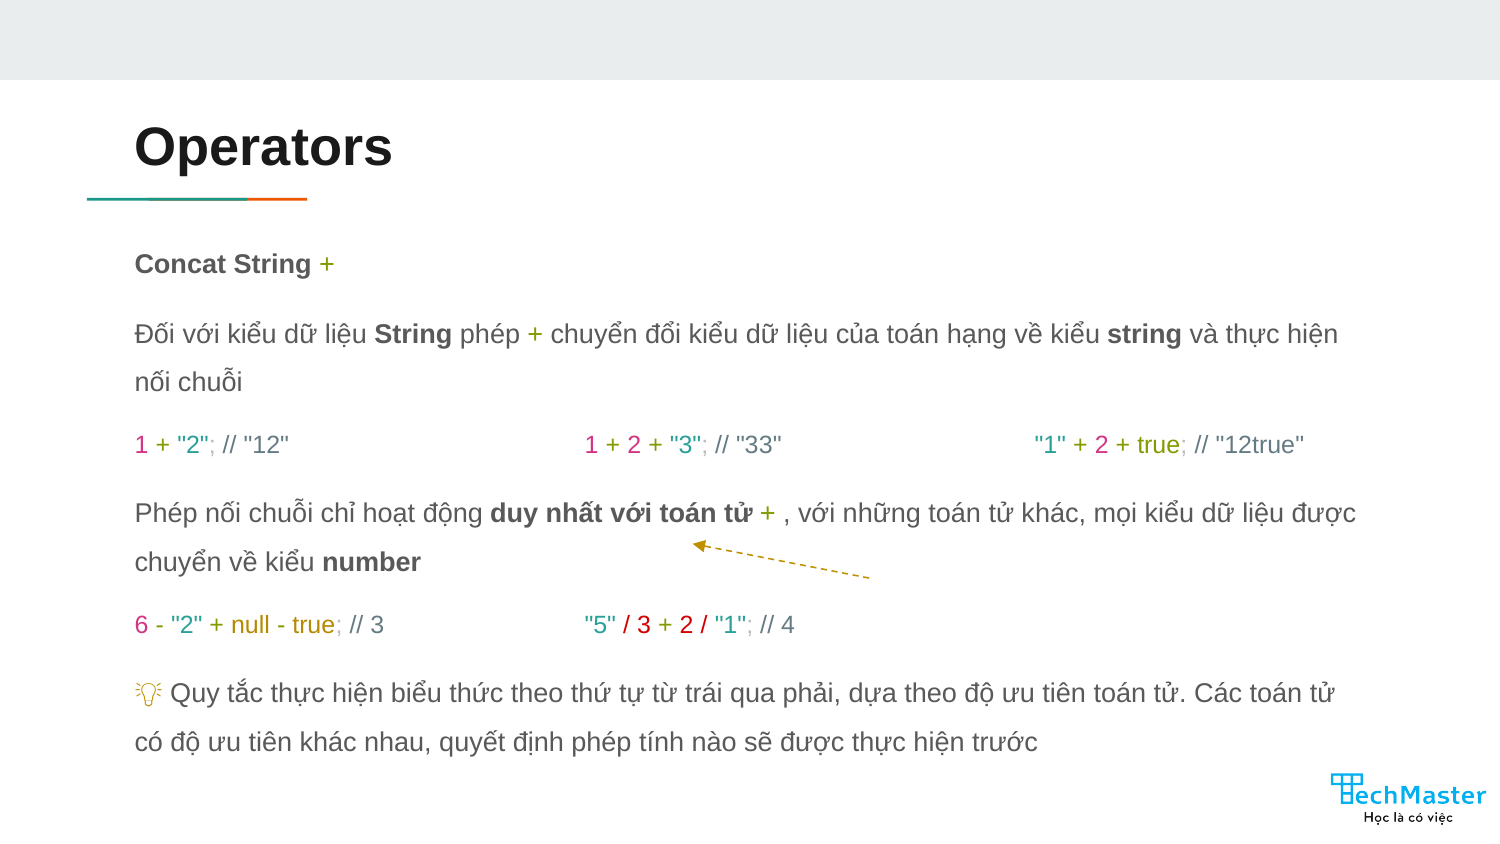

# Operators
Concat String +
Đối với kiểu dữ liệu String phép + chuyển đổi kiểu dữ liệu của toán hạng về kiểu string và thực hiện nối chuỗi
1 + "2"; // "12"		1 + 2 + "3"; // "33"		"1" + 2 + true; // "12true"
Phép nối chuỗi chỉ hoạt động duy nhất với toán tử + , với những toán tử khác, mọi kiểu dữ liệu được chuyển về kiểu number
6 - "2" + null - true; // 3		"5" / 3 + 2 / "1"; // 4
💡 Quy tắc thực hiện biểu thức theo thứ tự từ trái qua phải, dựa theo độ ưu tiên toán tử. Các toán tử có độ ưu tiên khác nhau, quyết định phép tính nào sẽ được thực hiện trước